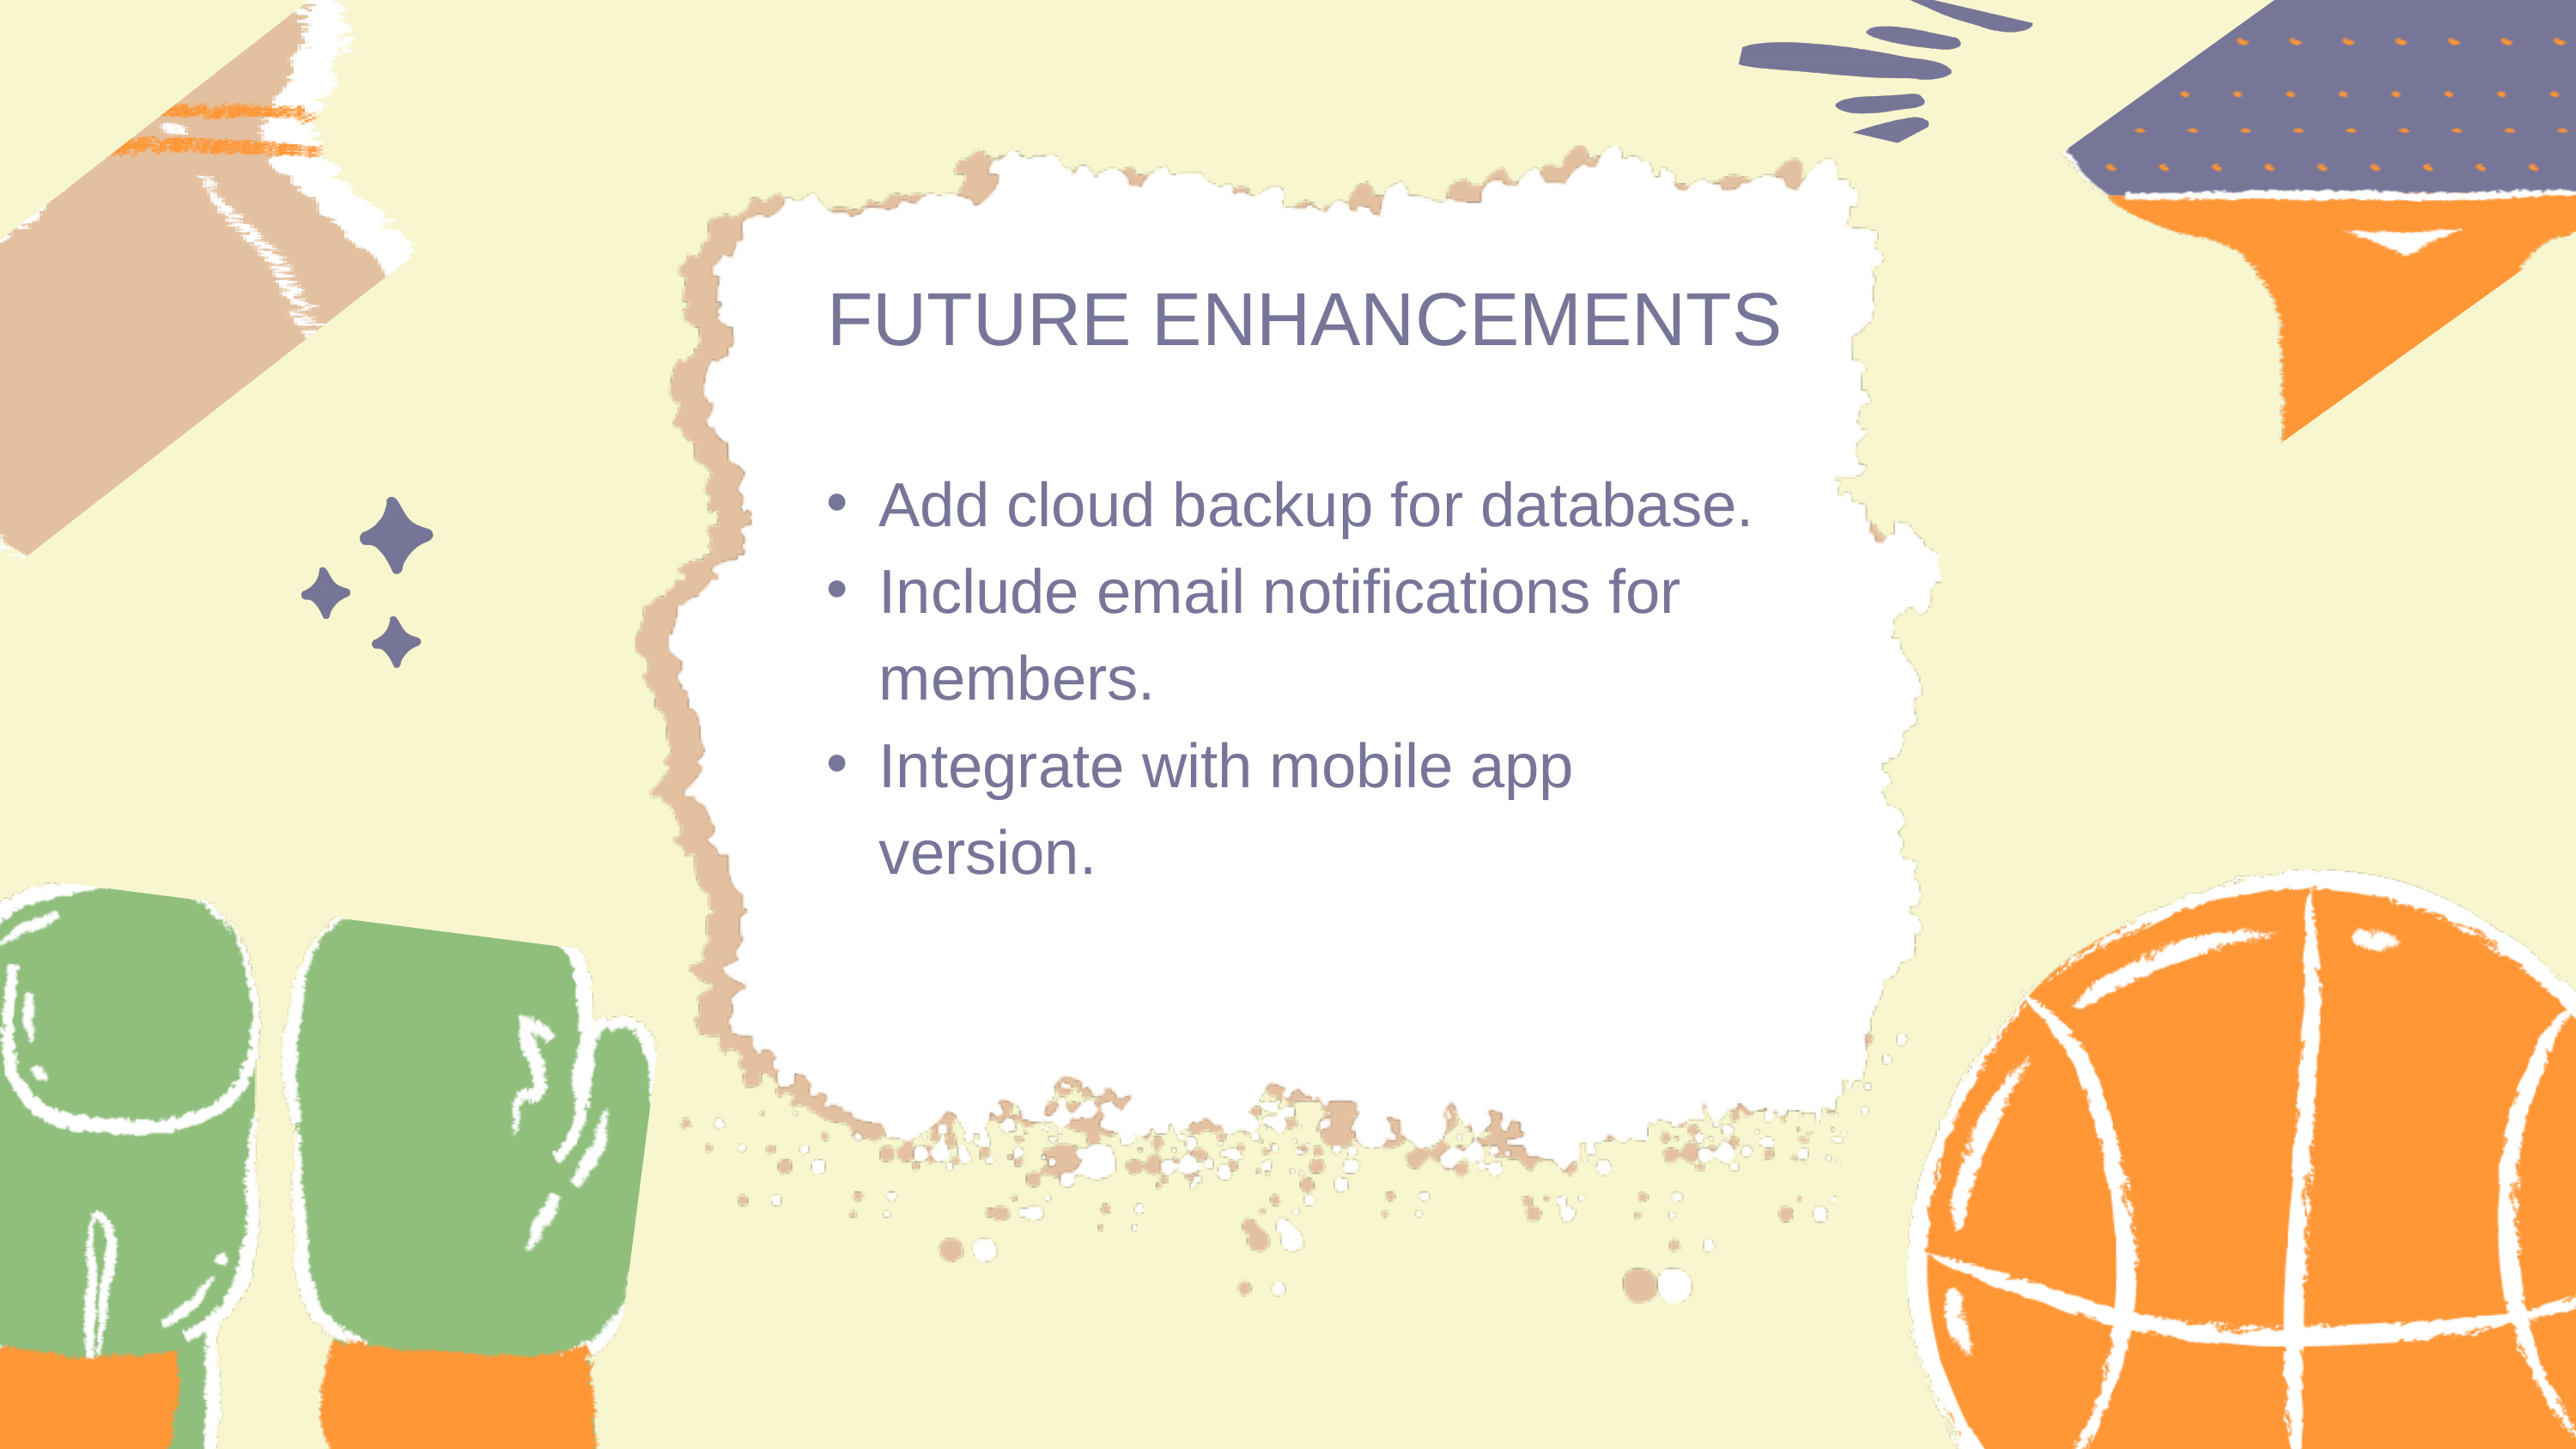

FUTURE ENHANCEMENTS
Add cloud backup for database.
Include email notifications for members.
Integrate with mobile app version.